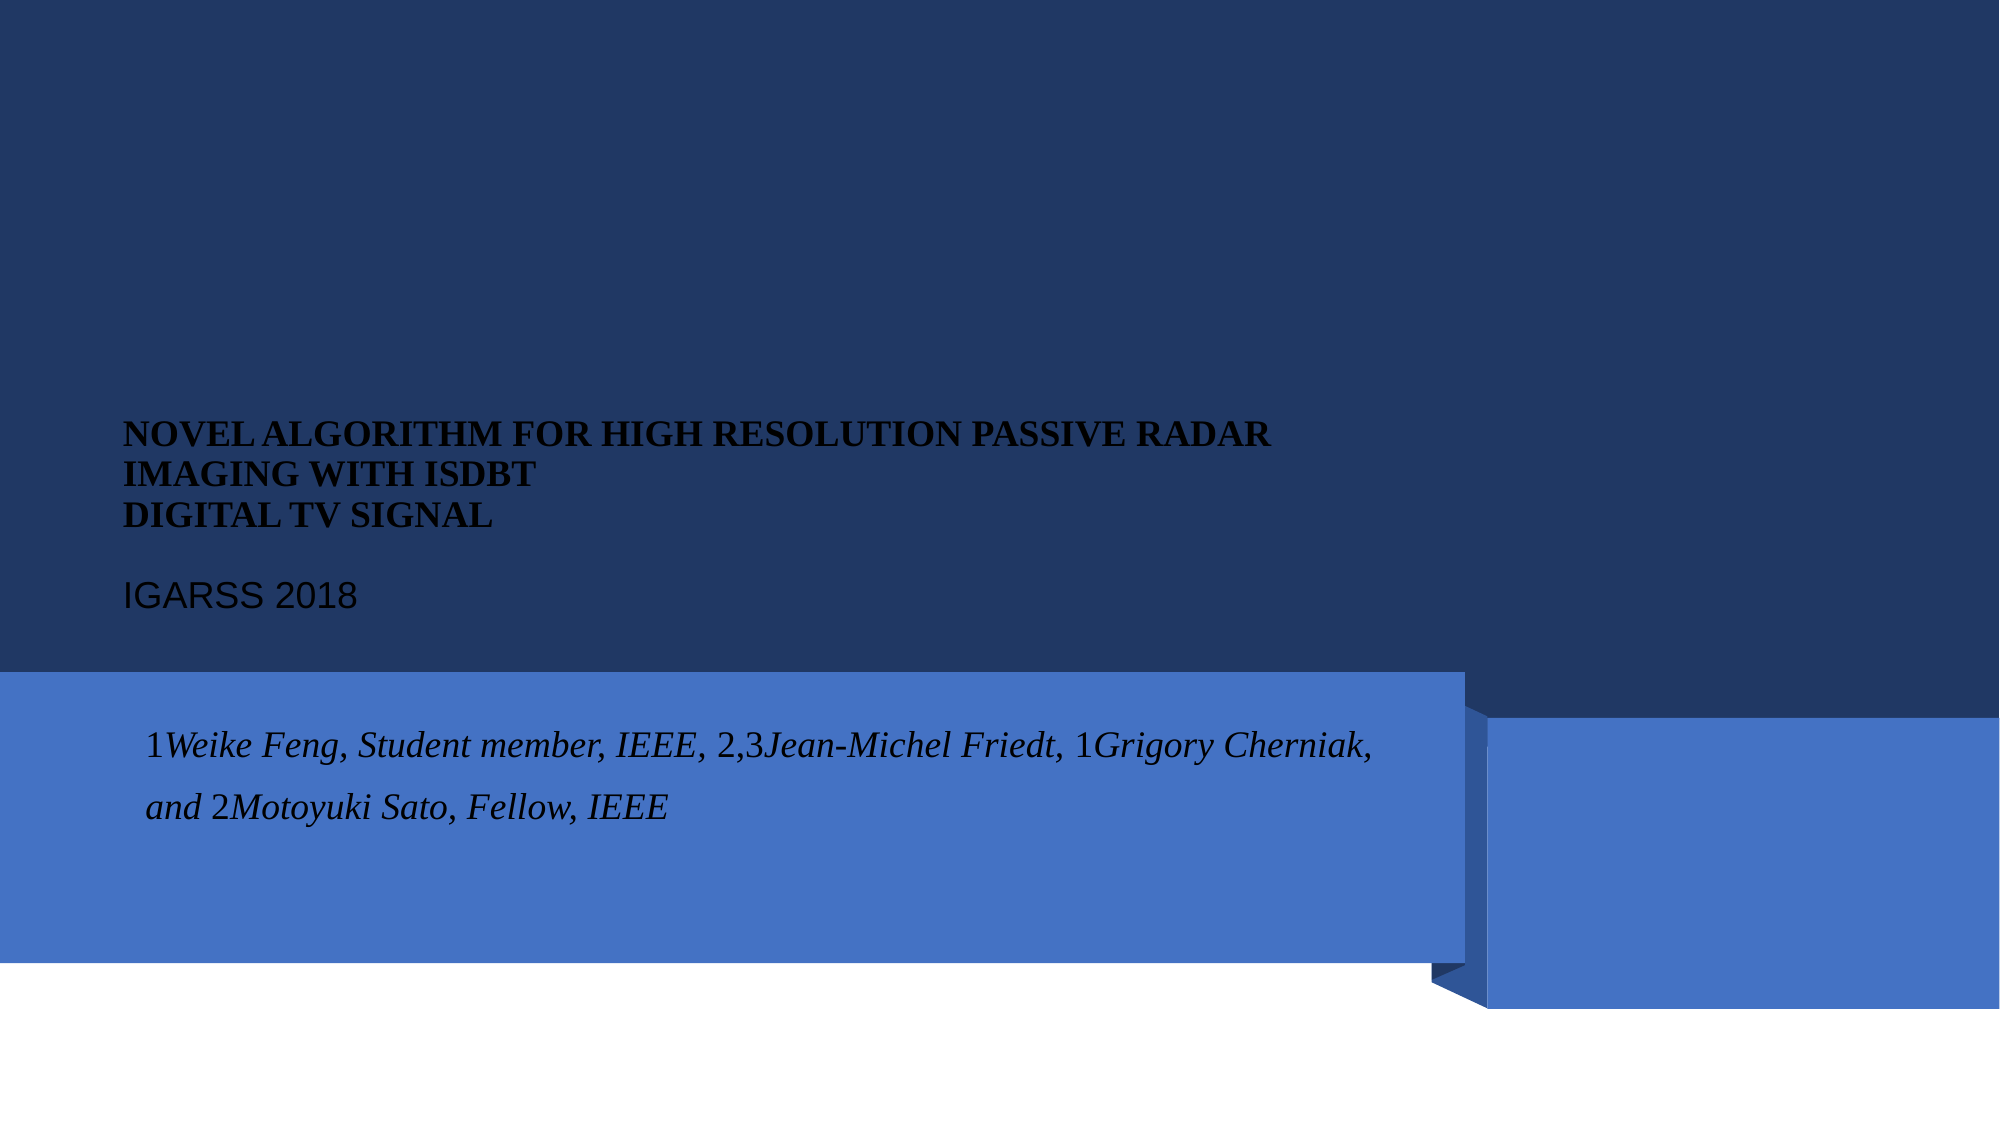

# NOVEL ALGORITHM FOR HIGH RESOLUTION PASSIVE RADAR IMAGING WITH ISDBT DIGITAL TV SIGNAL IGARSS 2018

1Weike Feng, Student member, IEEE, 2,3Jean-Michel Friedt, 1Grigory Cherniak,
and 2Motoyuki Sato, Fellow, IEEE